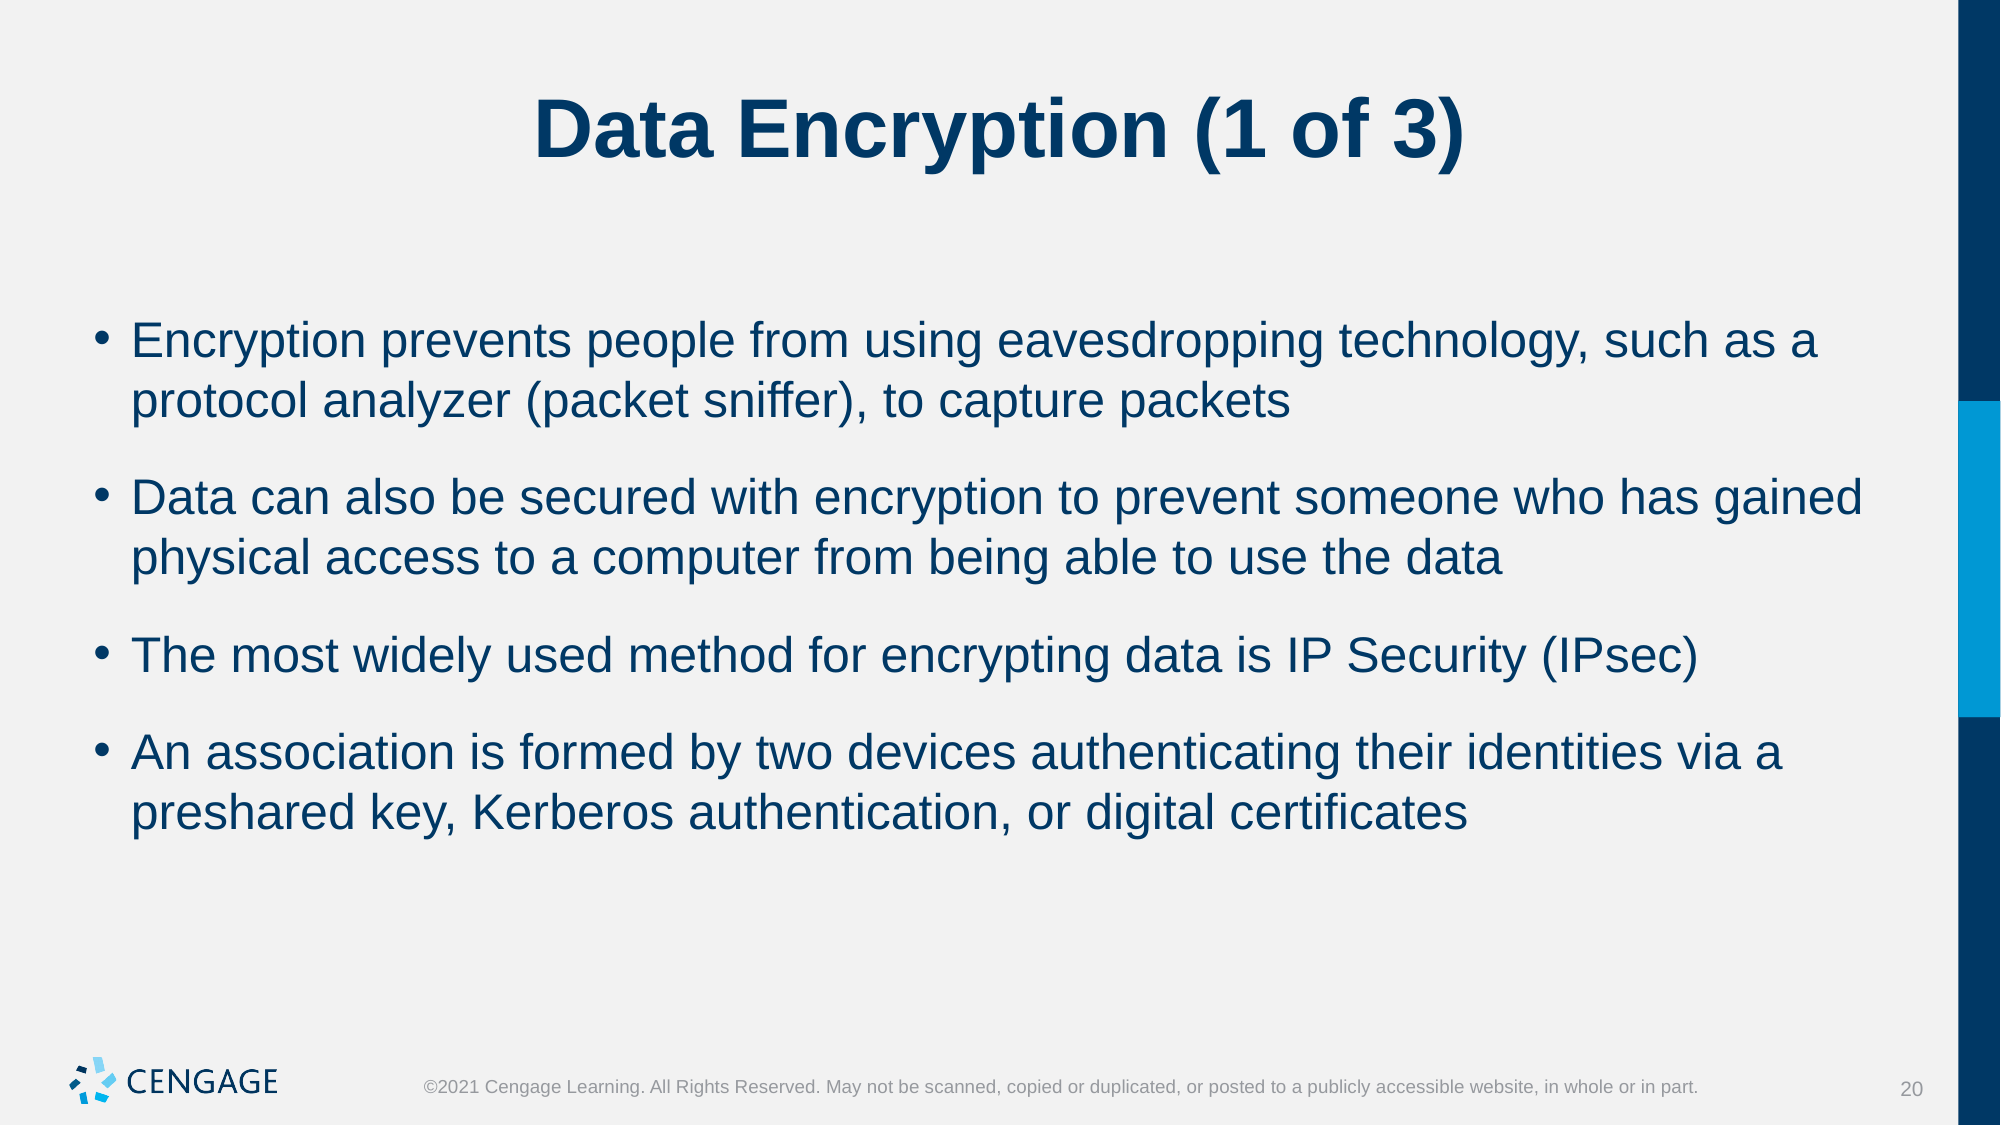

# Data Encryption (1 of 3)
Encryption prevents people from using eavesdropping technology, such as a protocol analyzer (packet sniffer), to capture packets
Data can also be secured with encryption to prevent someone who has gained physical access to a computer from being able to use the data
The most widely used method for encrypting data is IP Security (IPsec)
An association is formed by two devices authenticating their identities via a preshared key, Kerberos authentication, or digital certificates